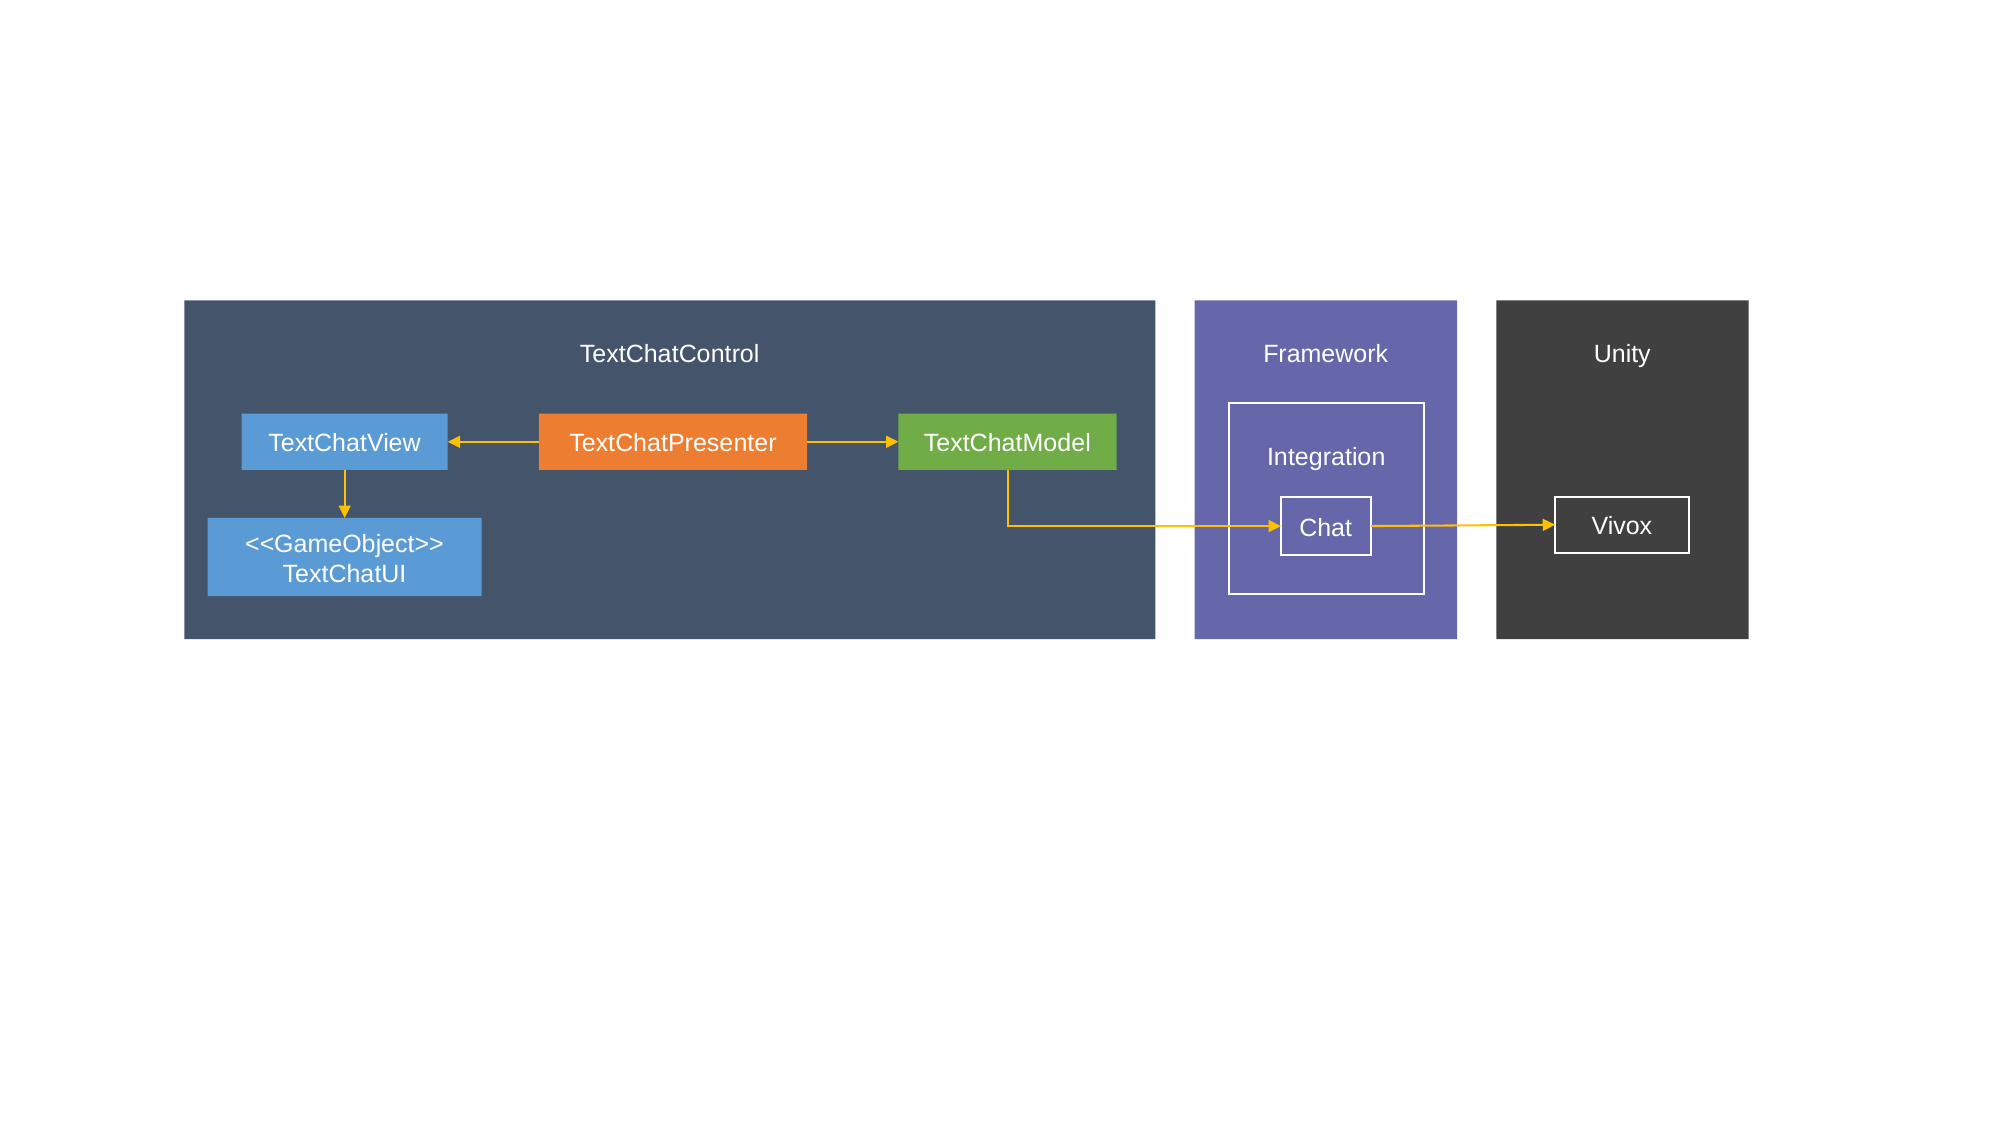

Unity

TextChatControl

Framework

Integration
TextChatView
TextChatModel
TextChatPresenter
Chat
Vivox
<<GameObject>>
TextChatUI